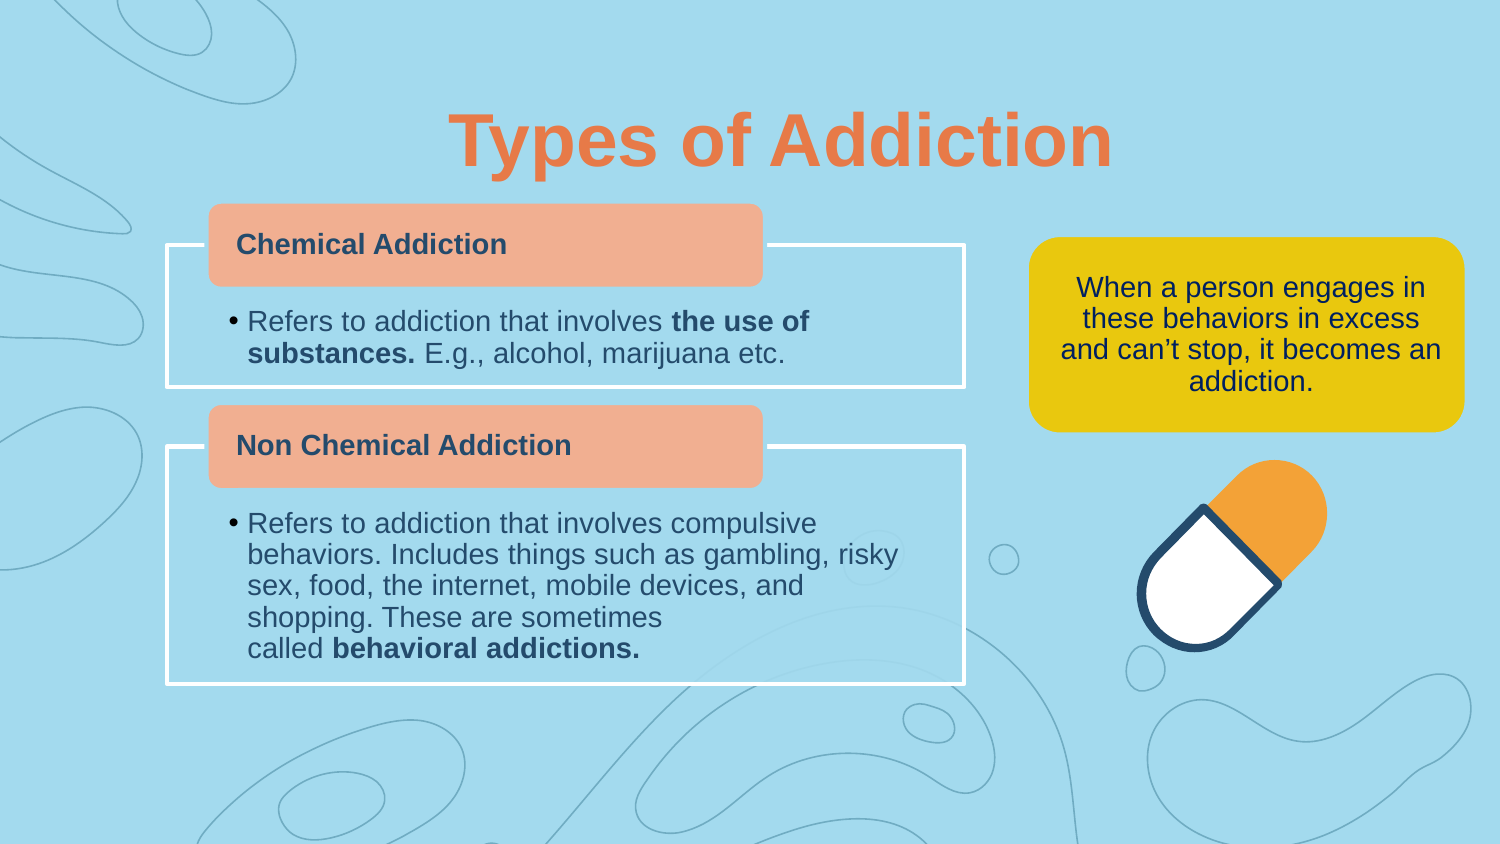

# Types of Addiction
Refers to addiction that involves the use of substances. E.g., alcohol, marijuana etc.
Chemical Addiction
Refers to addiction that involves compulsive behaviors. Includes things such as gambling, risky sex, food, the internet, mobile devices, and shopping. These are sometimes called behavioral addictions.
Non Chemical Addiction
When a person engages in these behaviors in excess and can’t stop, it becomes an addiction.